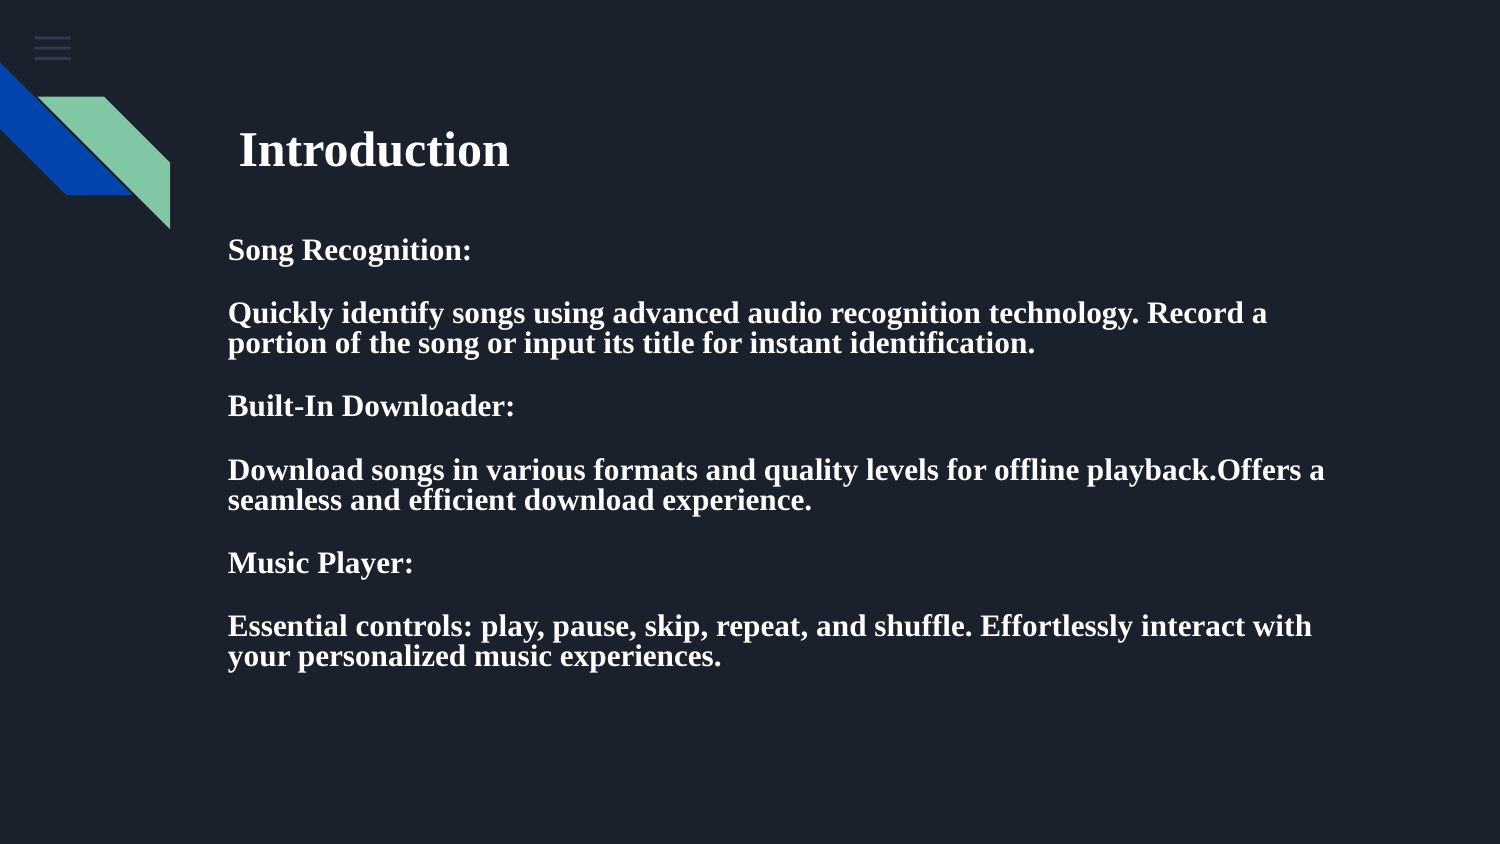

# Introduction
Song Recognition:
Quickly identify songs using advanced audio recognition technology. Record a portion of the song or input its title for instant identification.
Built-In Downloader:
Download songs in various formats and quality levels for offline playback.Offers a seamless and efficient download experience.
Music Player:
Essential controls: play, pause, skip, repeat, and shuffle. Effortlessly interact with your personalized music experiences.